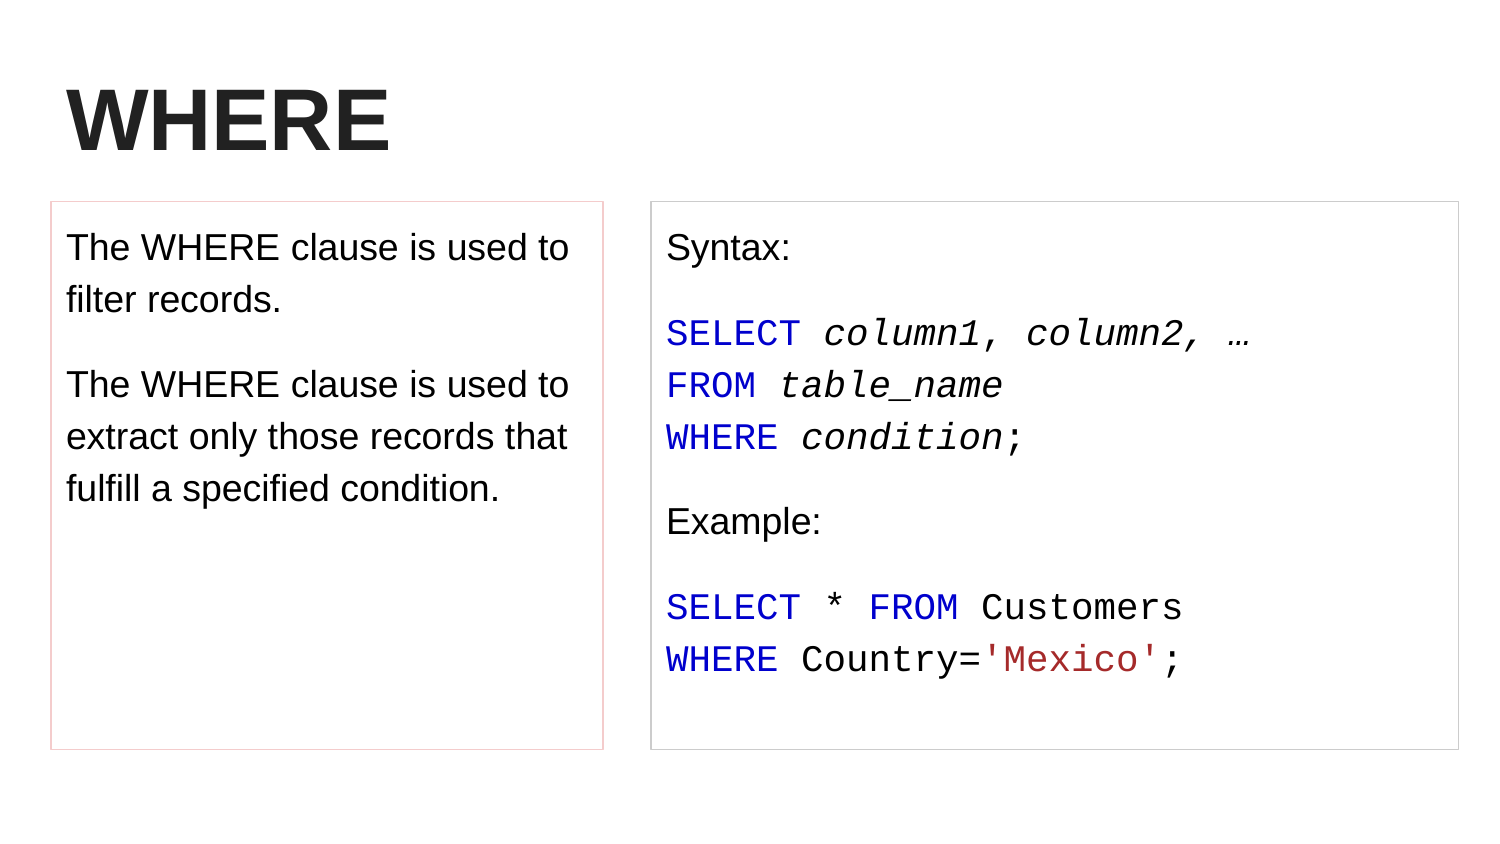

# WHERE
The WHERE clause is used to filter records.
The WHERE clause is used to extract only those records that fulfill a specified condition.

Syntax:
SELECT column1, column2, …
FROM table_name
WHERE condition;
Example:
SELECT * FROM Customers
WHERE Country='Mexico';